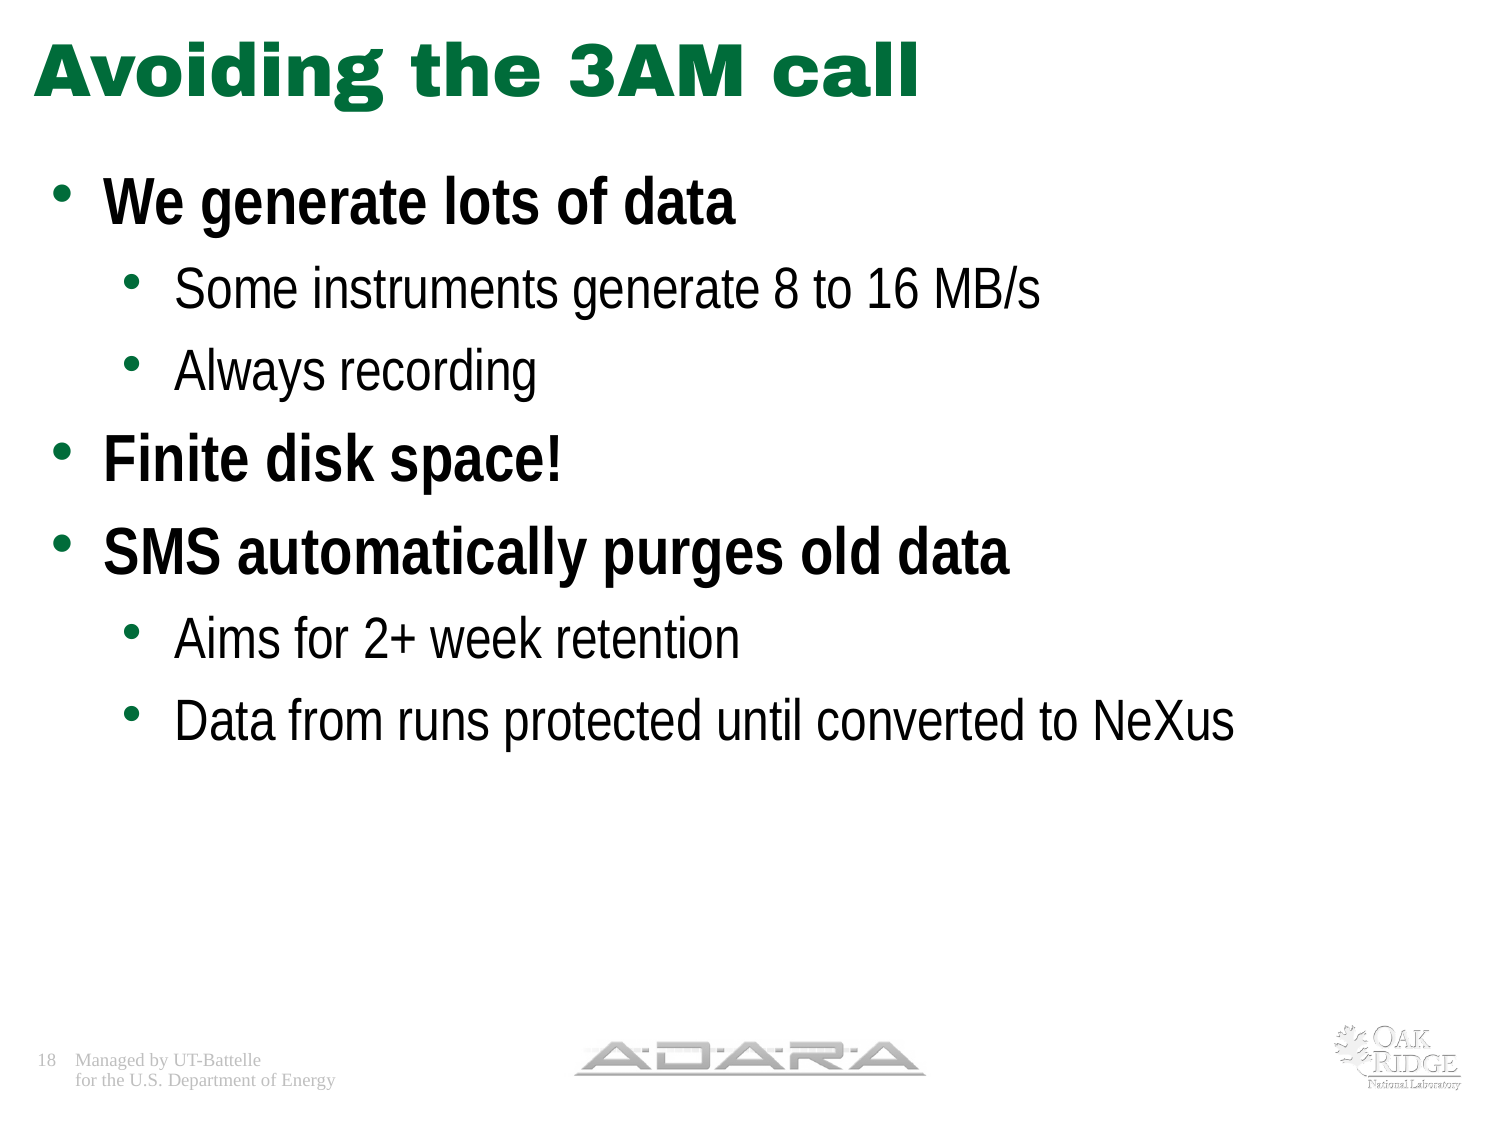

# Avoiding the 3AM call
We generate lots of data
Some instruments generate 8 to 16 MB/s
Always recording
Finite disk space!
SMS automatically purges old data
Aims for 2+ week retention
Data from runs protected until converted to NeXus